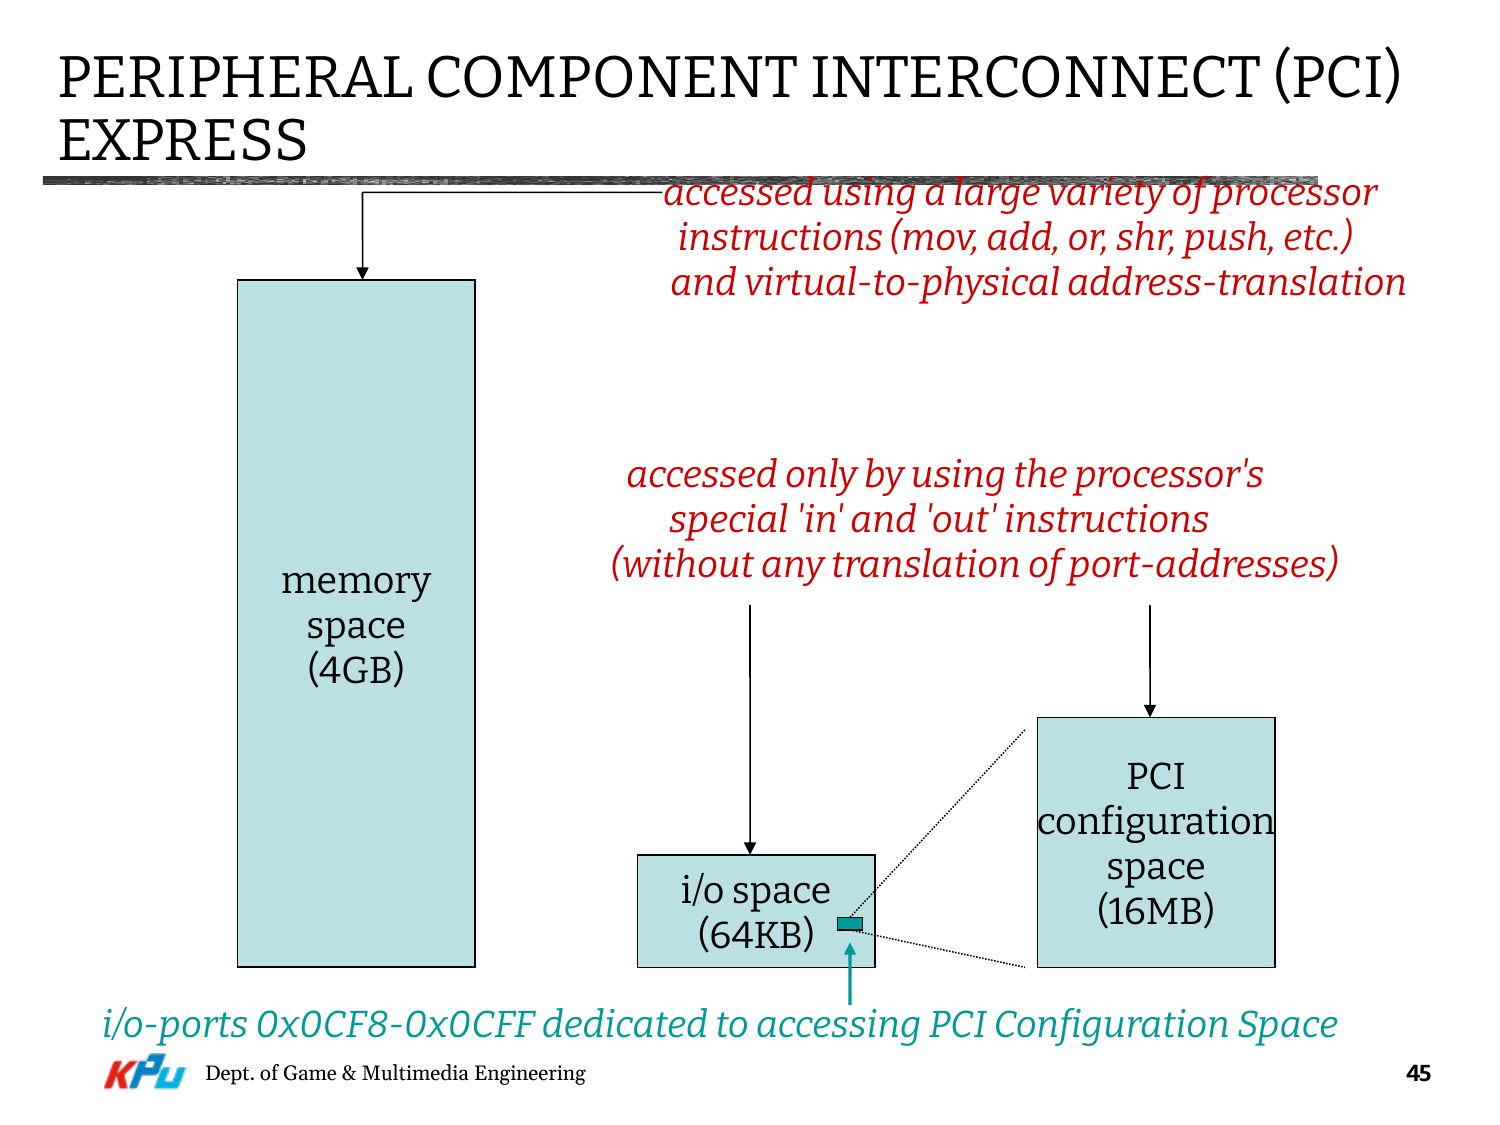

# Peripheral Component Interconnect (PCI) Express
accessed using a large variety of processor
  instructions (mov, add, or, shr, push, etc.)
 and virtual-to-physical address-translation

memory
space
(4GB)

   accessed only by using the processor's
         special 'in' and 'out' instructions
 (without any translation of port-addresses)

PCI
configuration
space
(16MB)

i/o space
(64KB)

 i/o-ports 0x0CF8-0x0CFF dedicated to accessing PCI Configuration Space
Dept. of Game & Multimedia Engineering
45